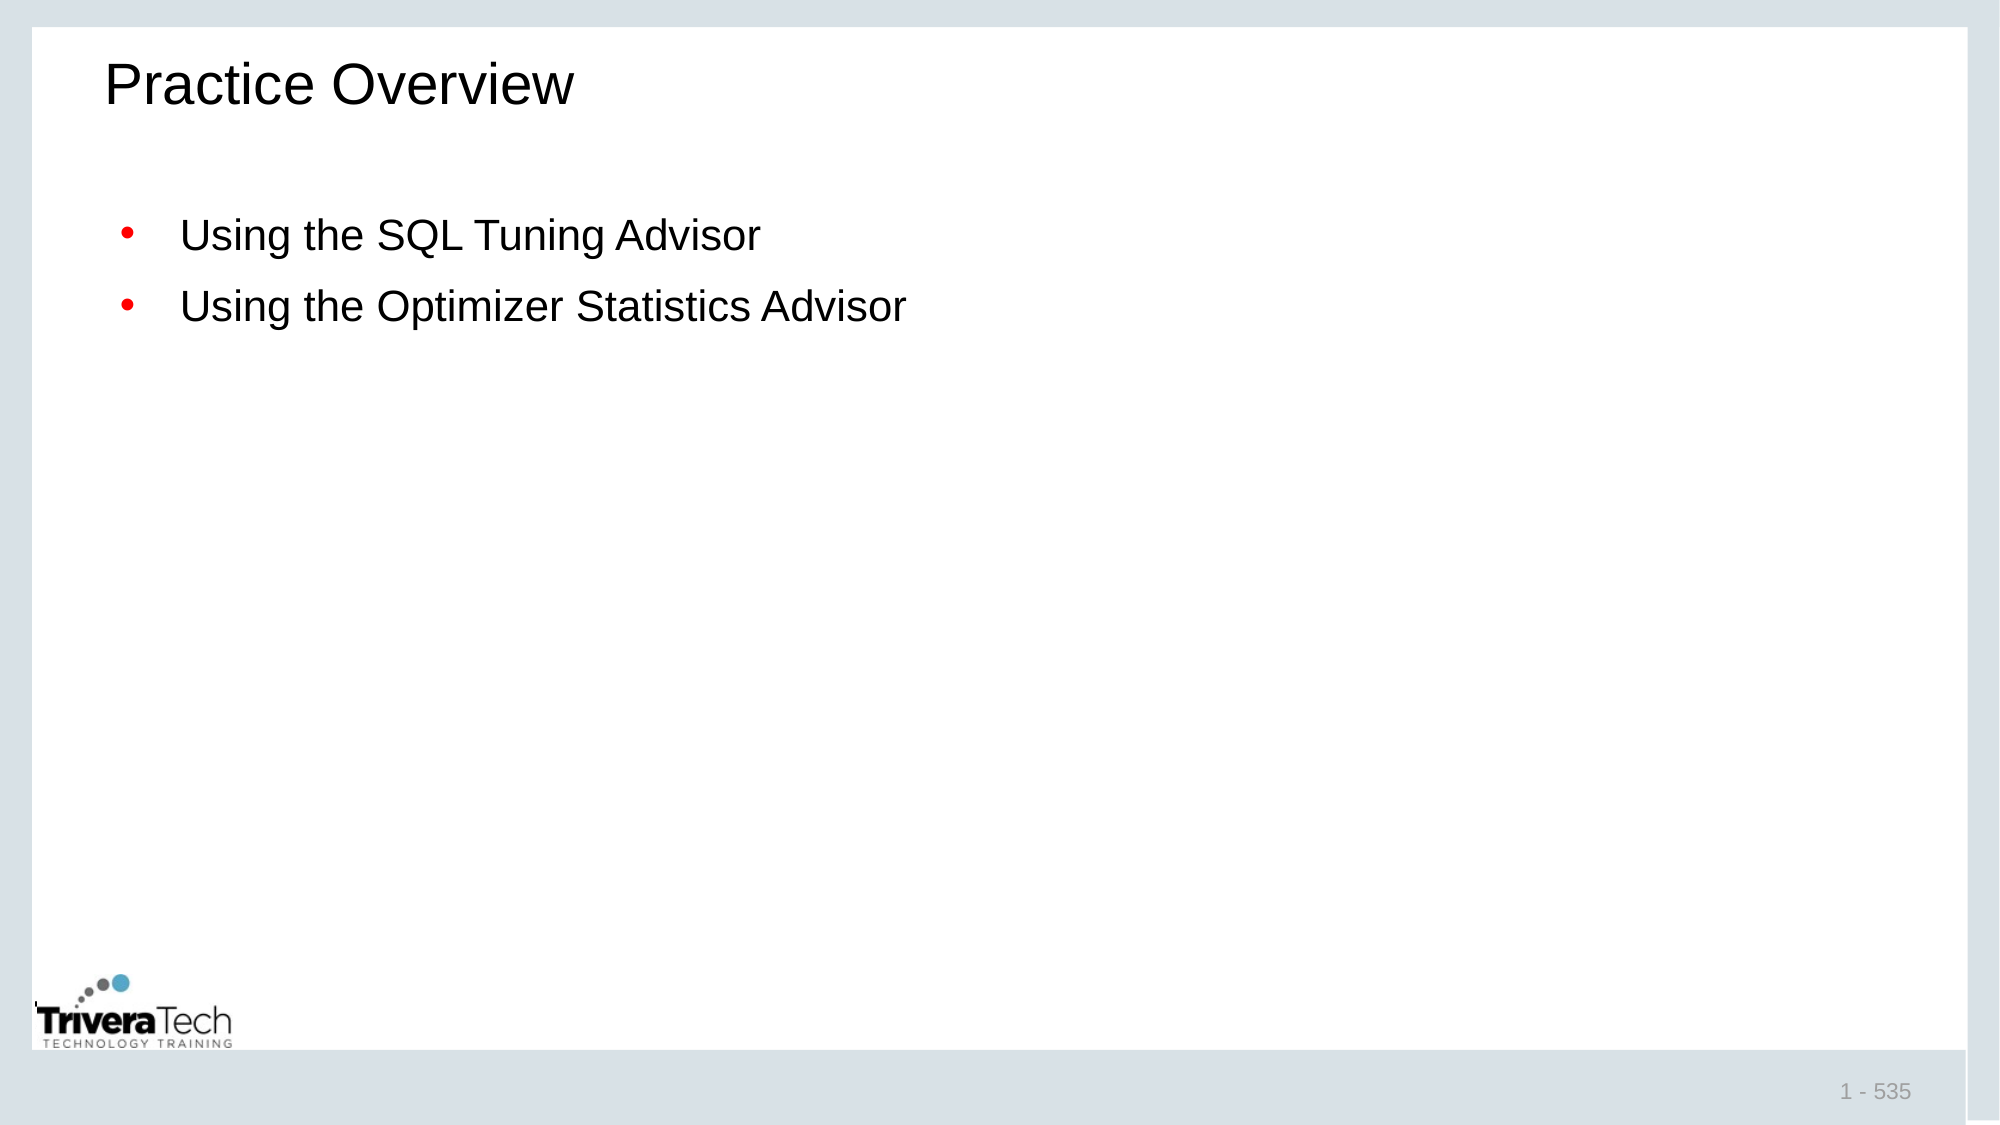

# Practice Overview
Using the SQL Tuning Advisor
Using the Optimizer Statistics Advisor